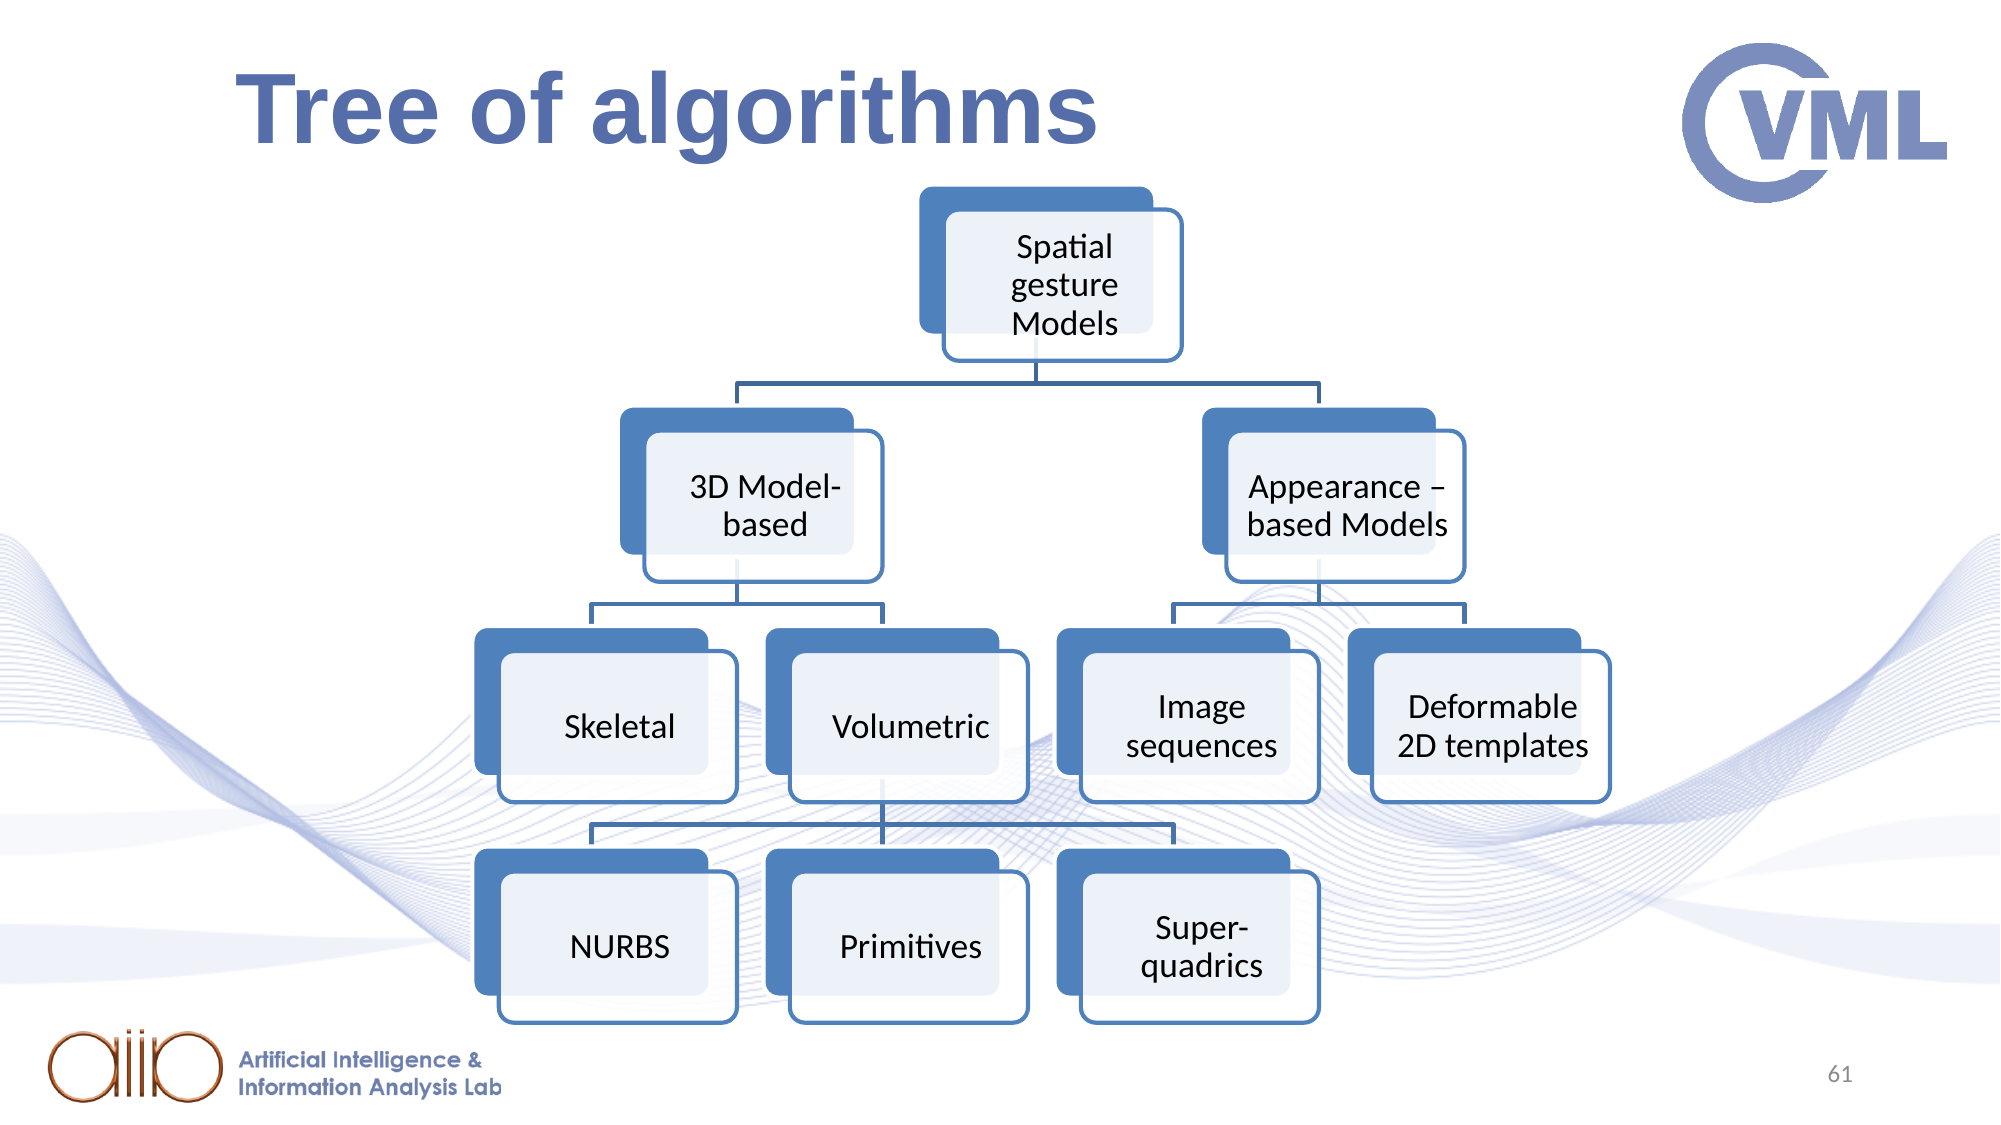

# Tree of algorithms
Spatial gesture Models
3D Model- based
Skeletal
Volumetric
NURBS
Primitives
Super-quadrics
Appearance –based Models
Image sequences
Deformable 2D templates
61